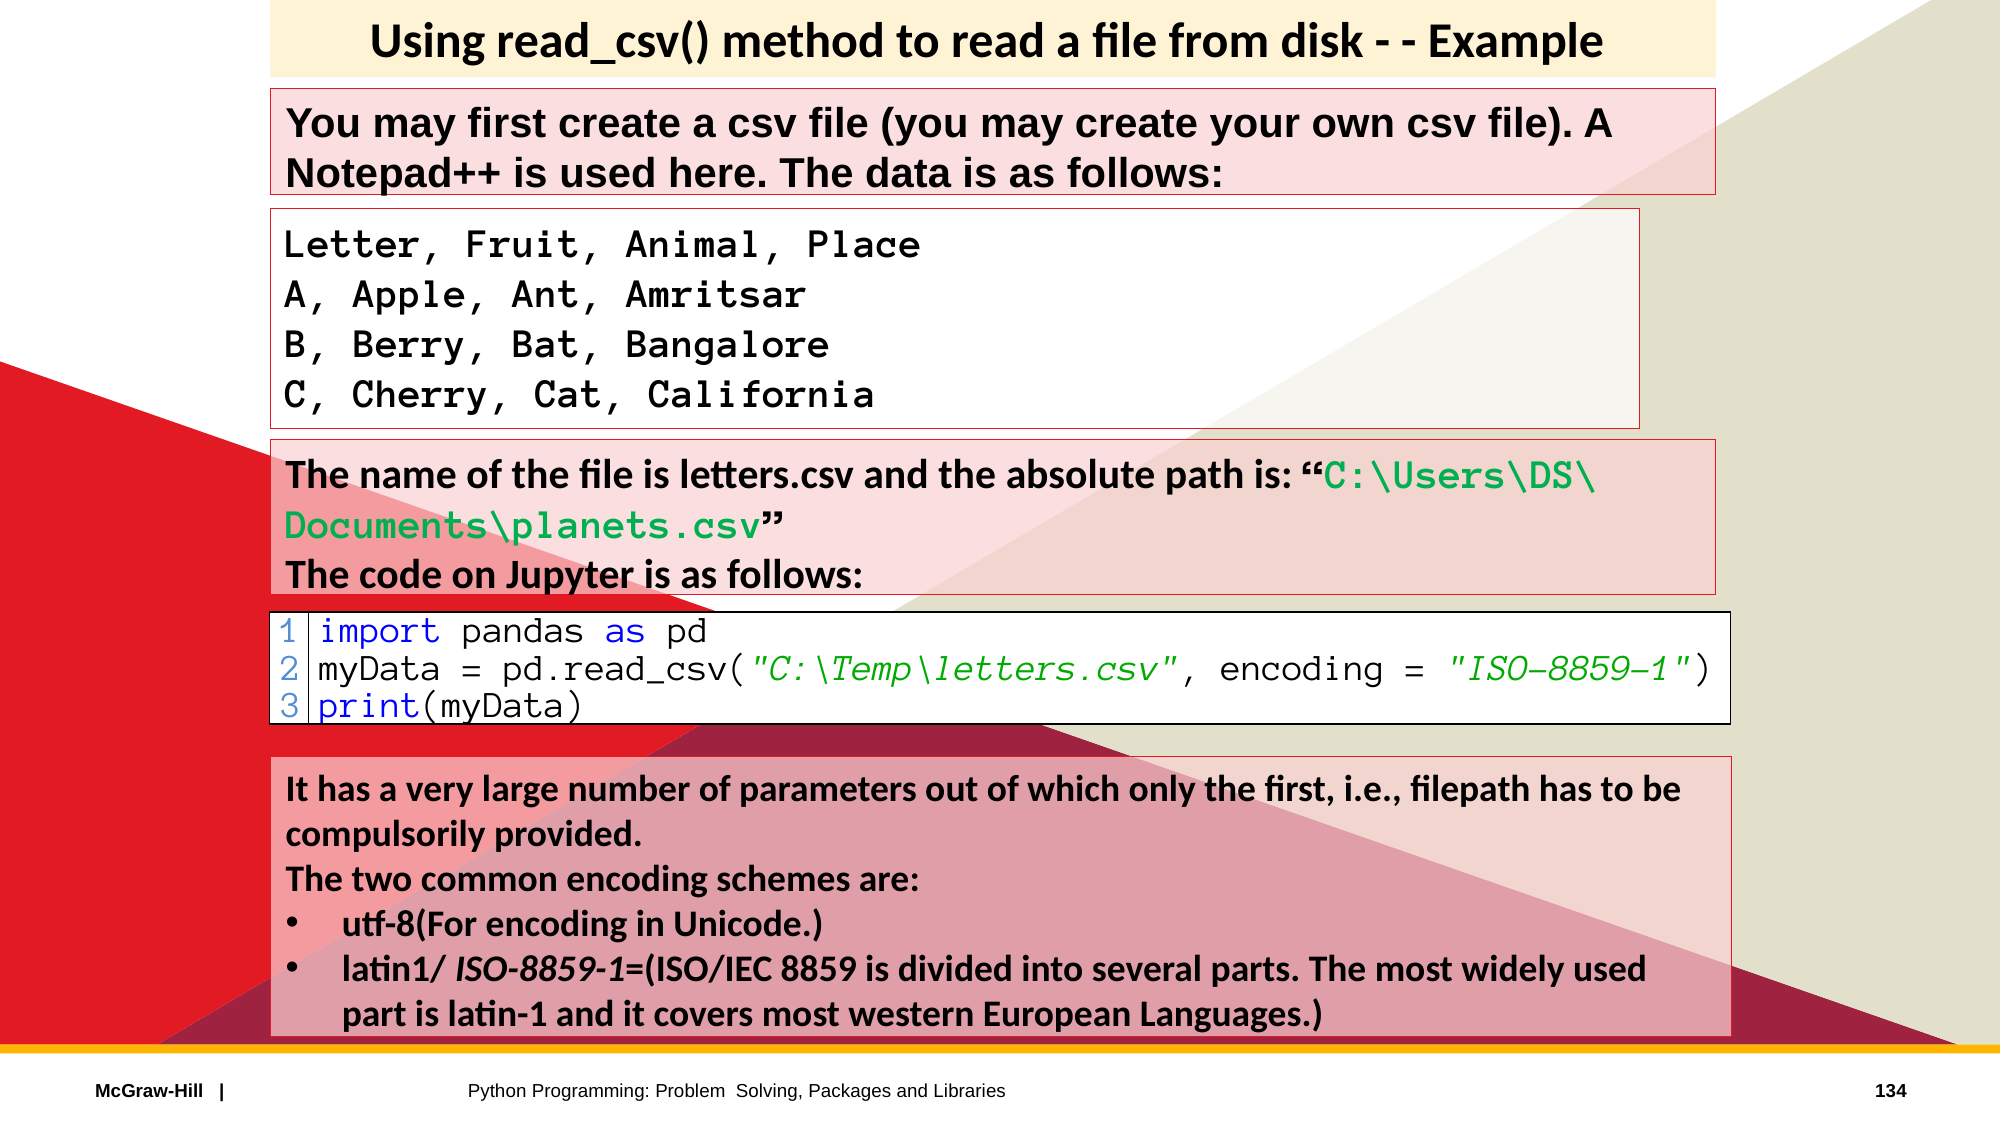

# Using read_csv() method to read a file from disk - - Example
You may first create a csv file (you may create your own csv file). A Notepad++ is used here. The data is as follows:

Letter, Fruit, Animal, Place
A, Apple, Ant, Amritsar
B, Berry, Bat, Bangalore
C, Cherry, Cat, California
The name of the file is letters.csv and the absolute path is: “C:\Users\DS\Documents\planets.csv”
The code on Jupyter is as follows:

| 1 2 3 | import pandas as pd myData = pd.read\_csv("C:\Temp\letters.csv", encoding = "ISO-8859-1") print(myData) |
| --- | --- |
It has a very large number of parameters out of which only the first, i.e., filepath has to be compulsorily provided.
The two common encoding schemes are:
utf-8(For encoding in Unicode.)
latin1/ ISO-8859-1=(ISO/IEC 8859 is divided into several parts. The most widely used part is latin-1 and it covers most western European Languages.)
134
Python Programming: Problem  Solving, Packages and Libraries